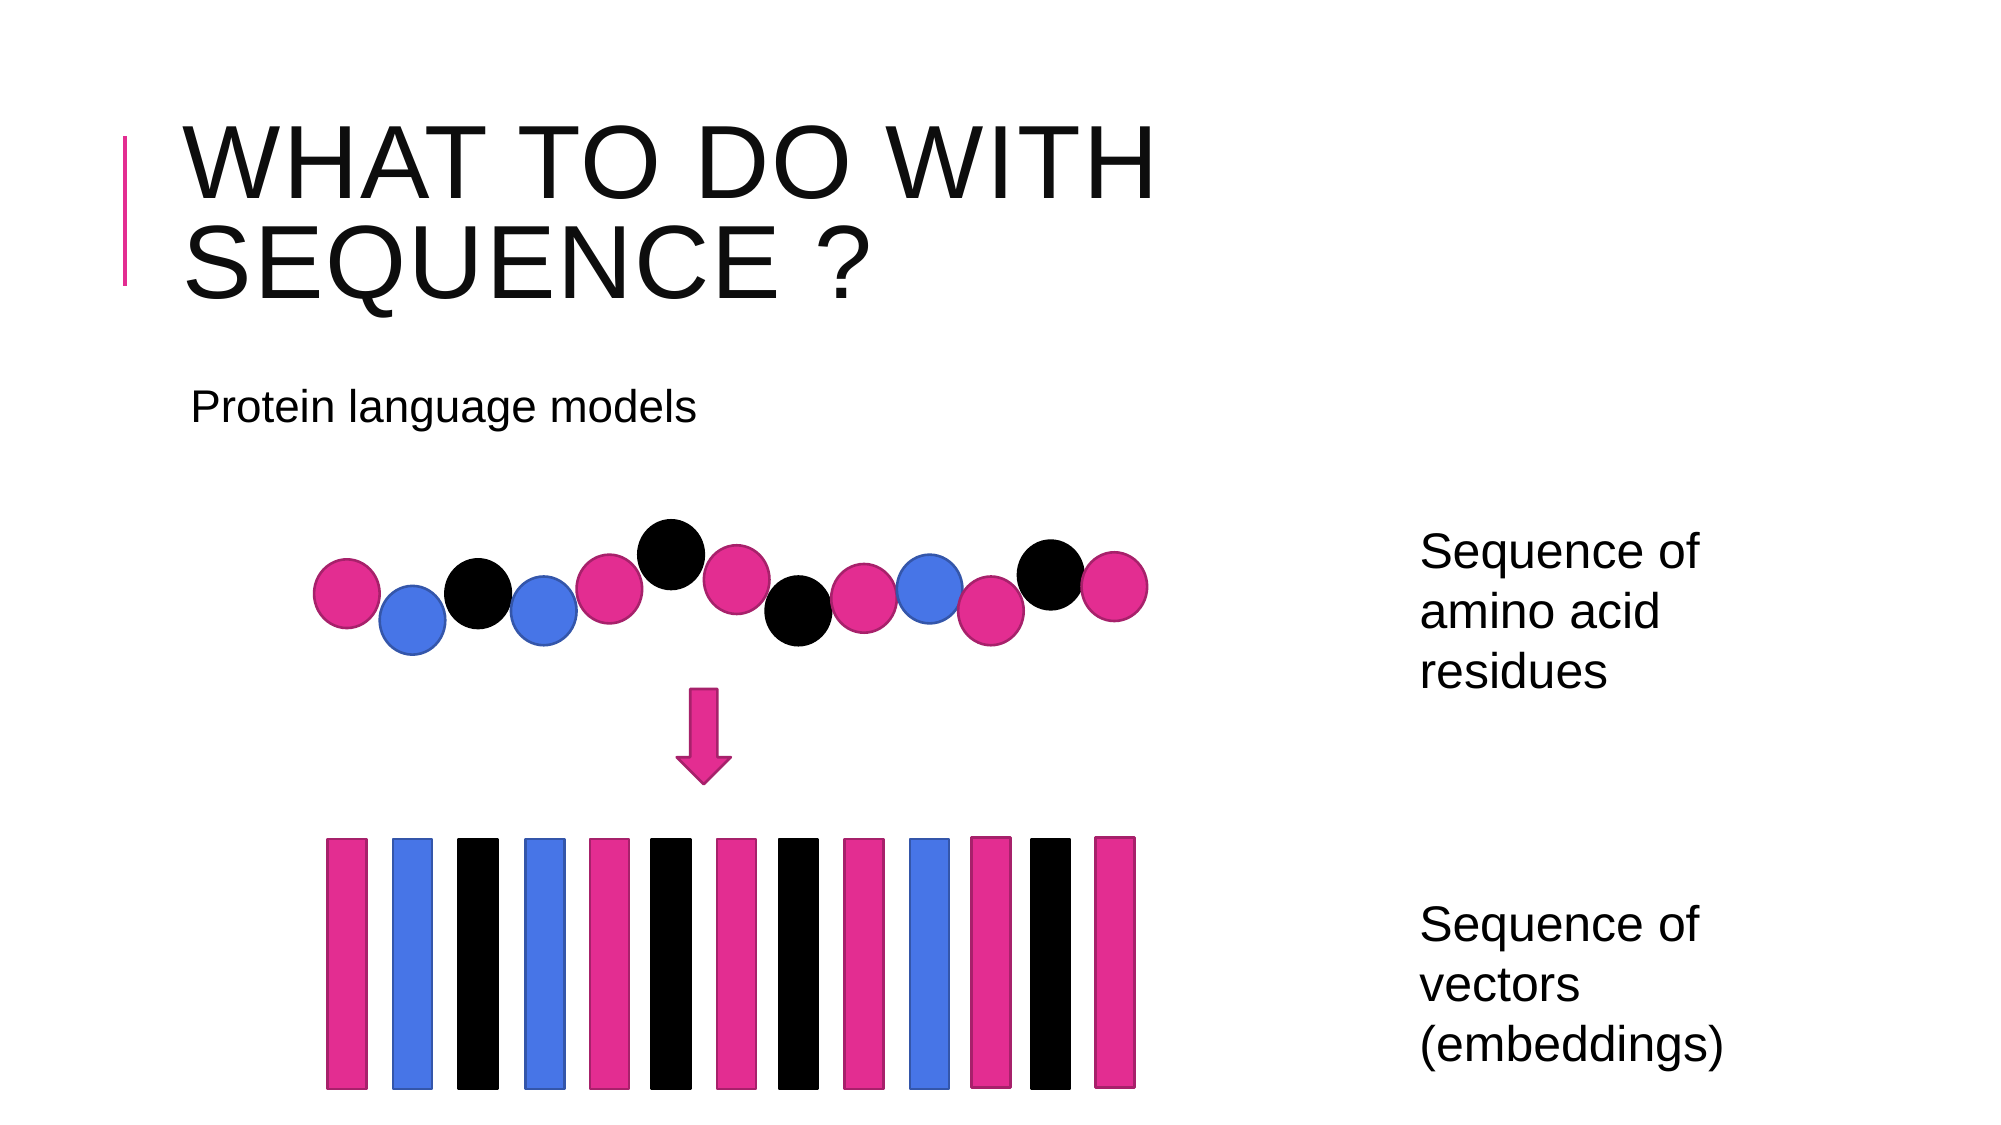

# What to do with Sequence ?
Protein language models
Sequence of amino acid residues

Sequence of vectors (embeddings)